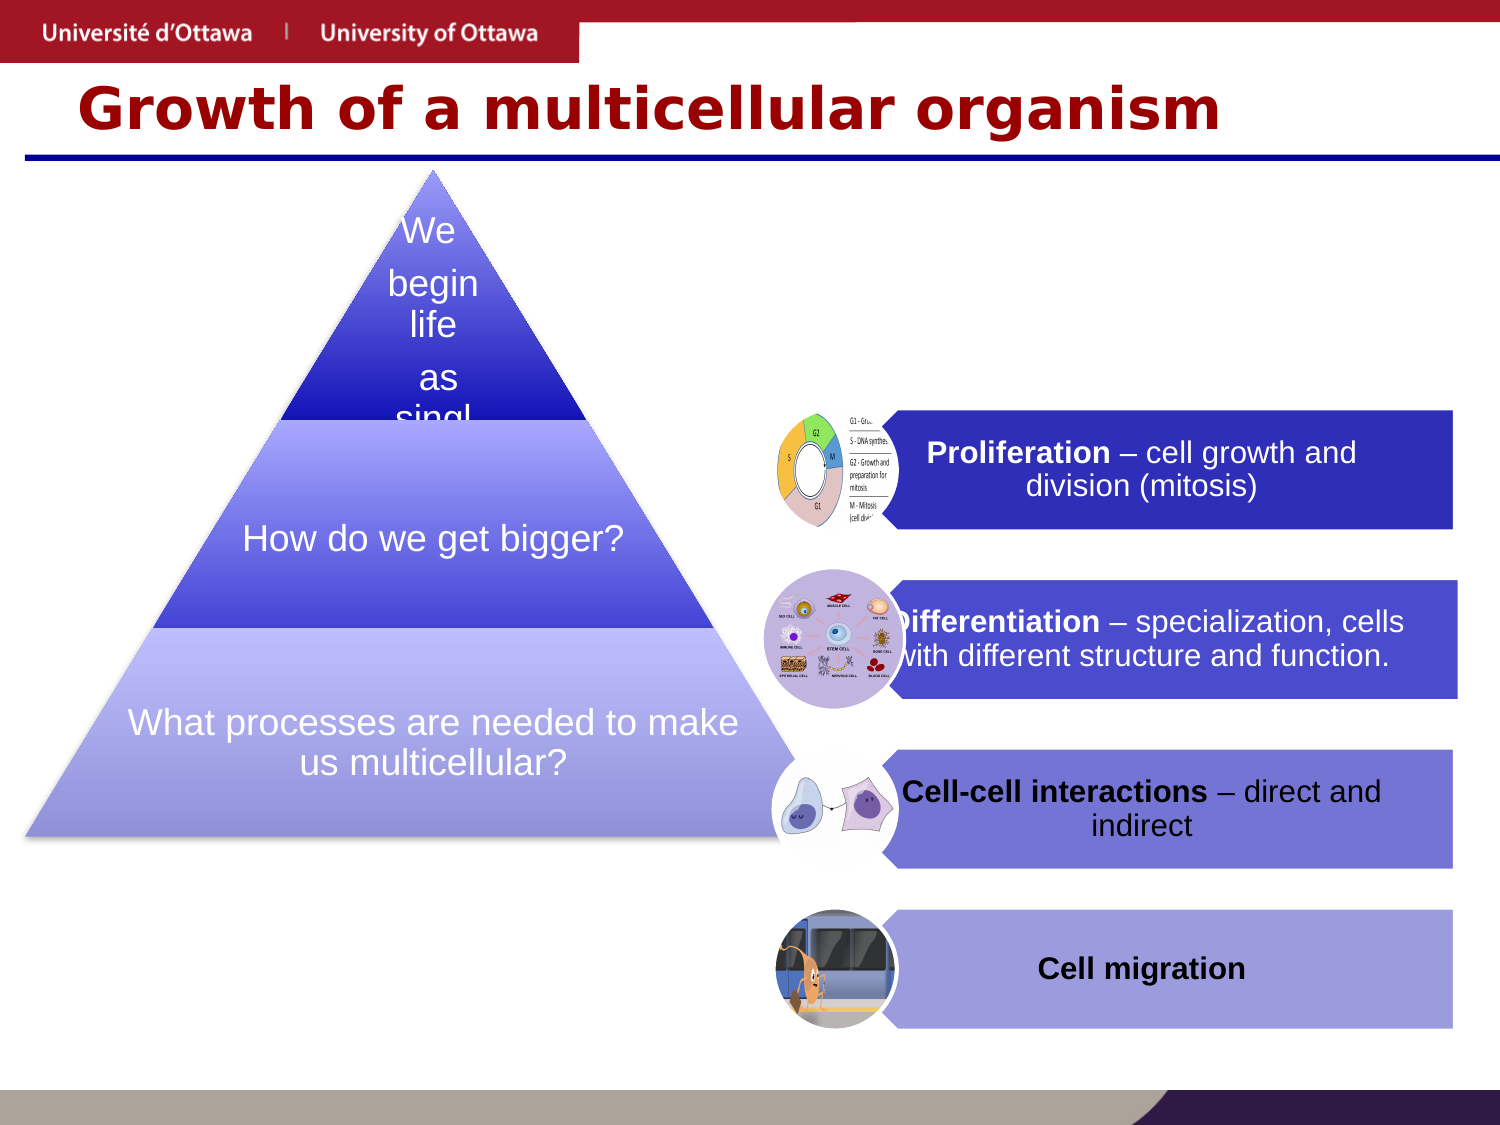

# Growth of a multicellular organism

We
begin life
 as single cells
How do we get bigger?
What processes are needed to make us multicellular?
Proliferation – cell growth and division (mitosis)
Differentiation – specialization, cells with different structure and function.
Cell-cell interactions – direct and indirect
Cell migration